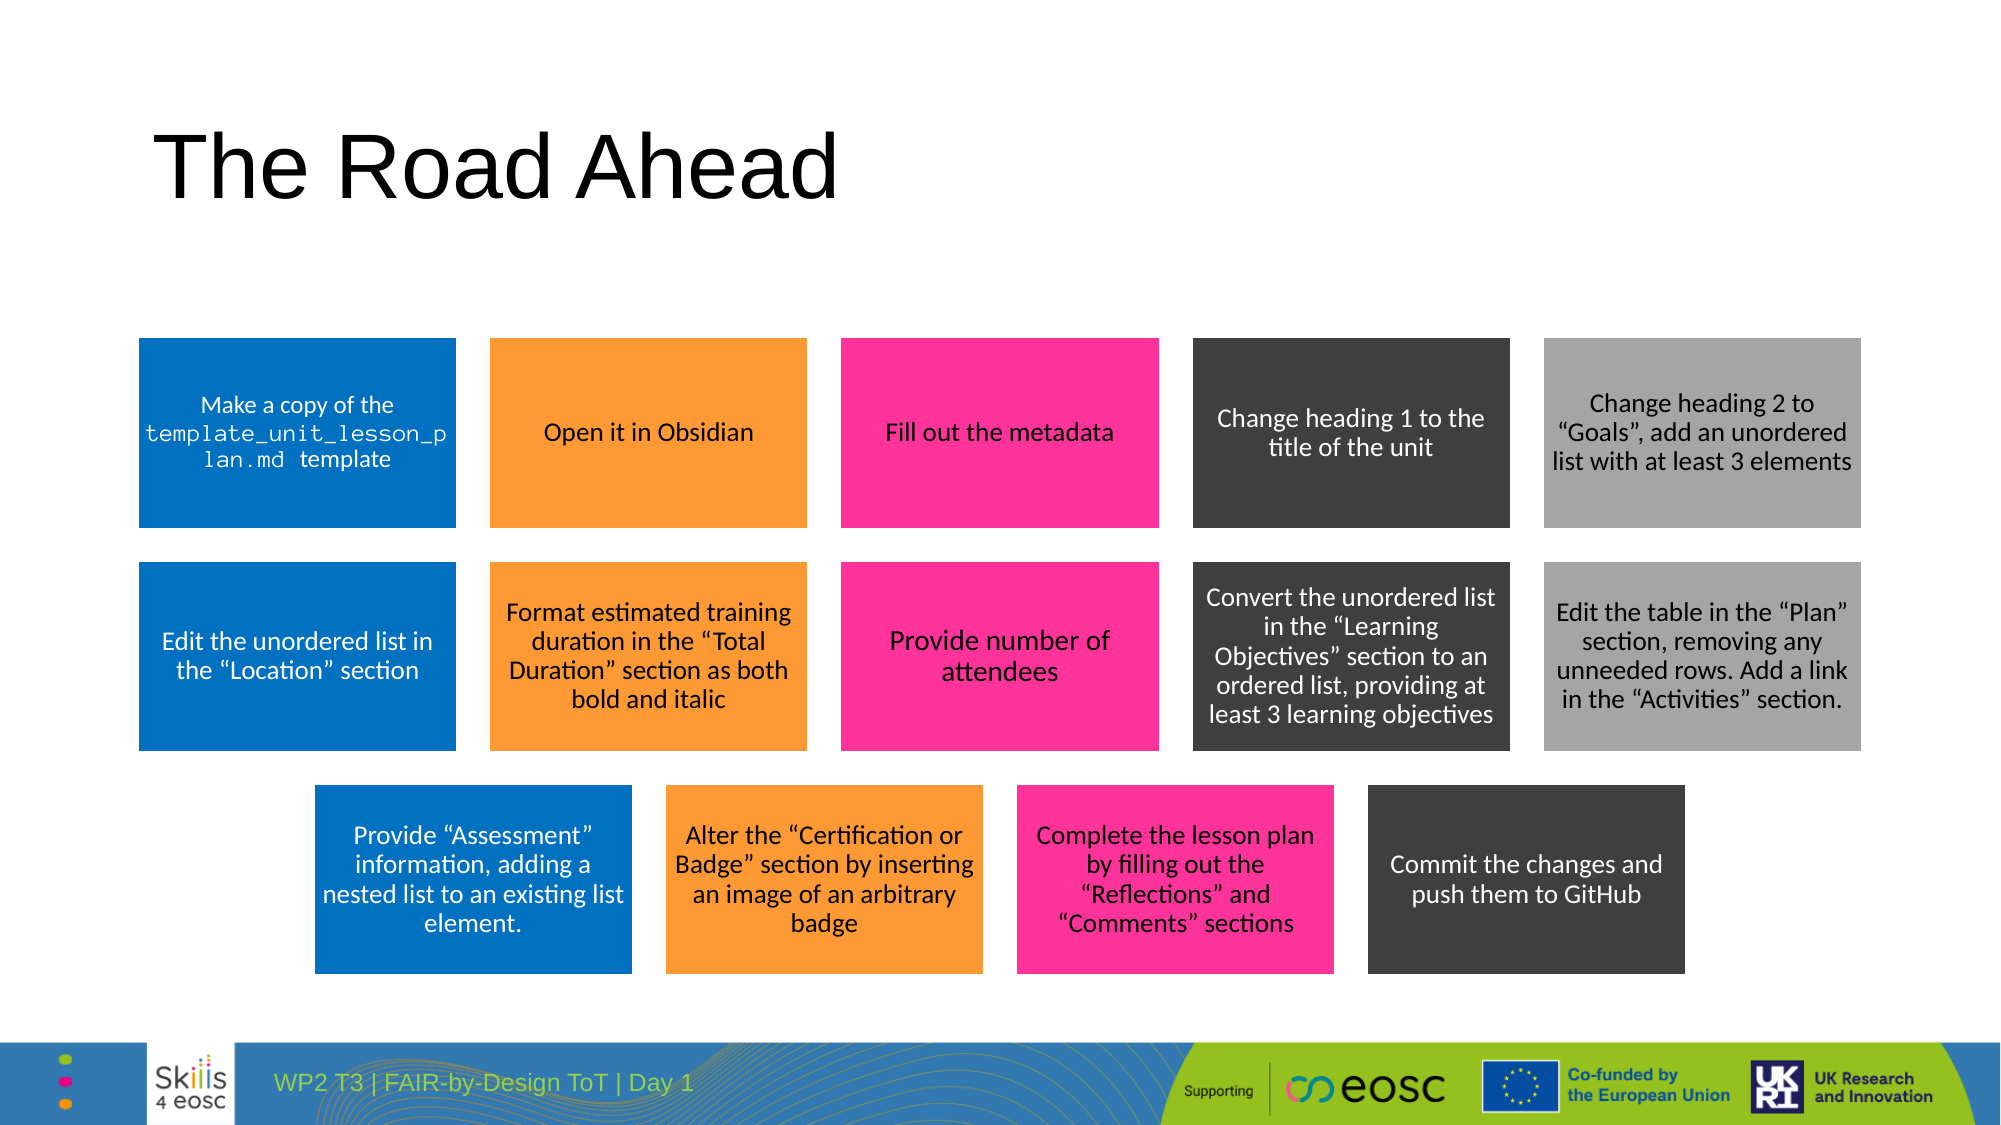

# The Road Ahead
Make a copy of the template_unit_lesson_plan.md template
Open it in Obsidian
Fill out the metadata
Change heading 1 to the title of the unit
Change heading 2 to “Goals”, add an unordered list with at least 3 elements
Edit the unordered list in the “Location” section
Format estimated training duration in the “Total Duration” section as both bold and italic
Provide number of attendees
Convert the unordered list in the “Learning Objectives” section to an ordered list, providing at least 3 learning objectives
Edit the table in the “Plan” section, removing any unneeded rows. Add a link in the “Activities” section.
Provide “Assessment” information, adding a nested list to an existing list element.
Alter the “Certification or Badge” section by inserting an image of an arbitrary badge
Complete the lesson plan by filling out the “Reflections” and “Comments” sections
Commit the changes and push them to GitHub
WP2 T3 | FAIR-by-Design ToT | Day 1